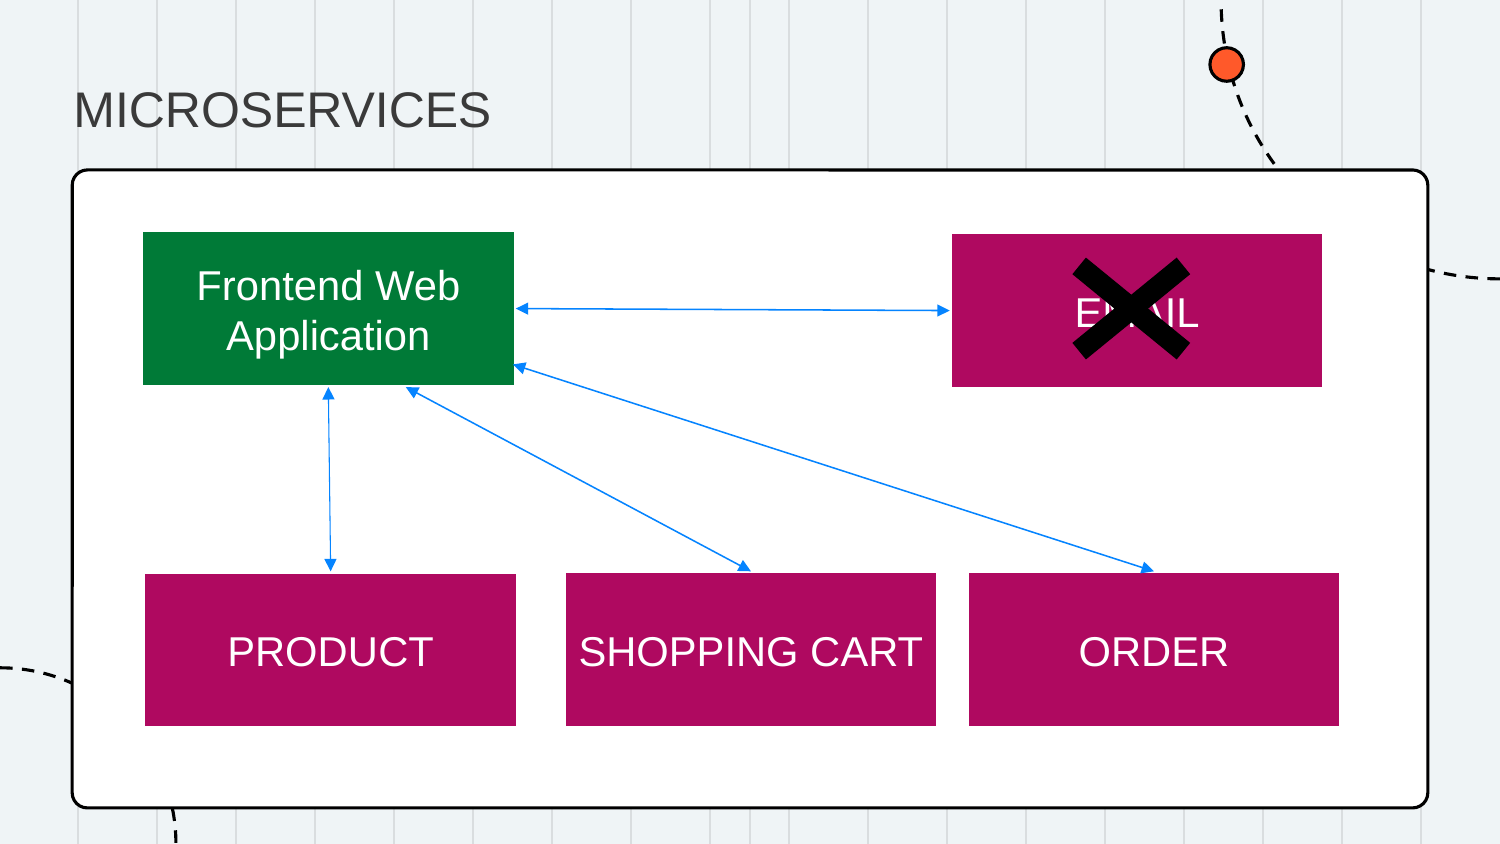

# MICROSERVICES

Frontend Web Application
EMAIL
ORDER
SHOPPING CART
PRODUCT